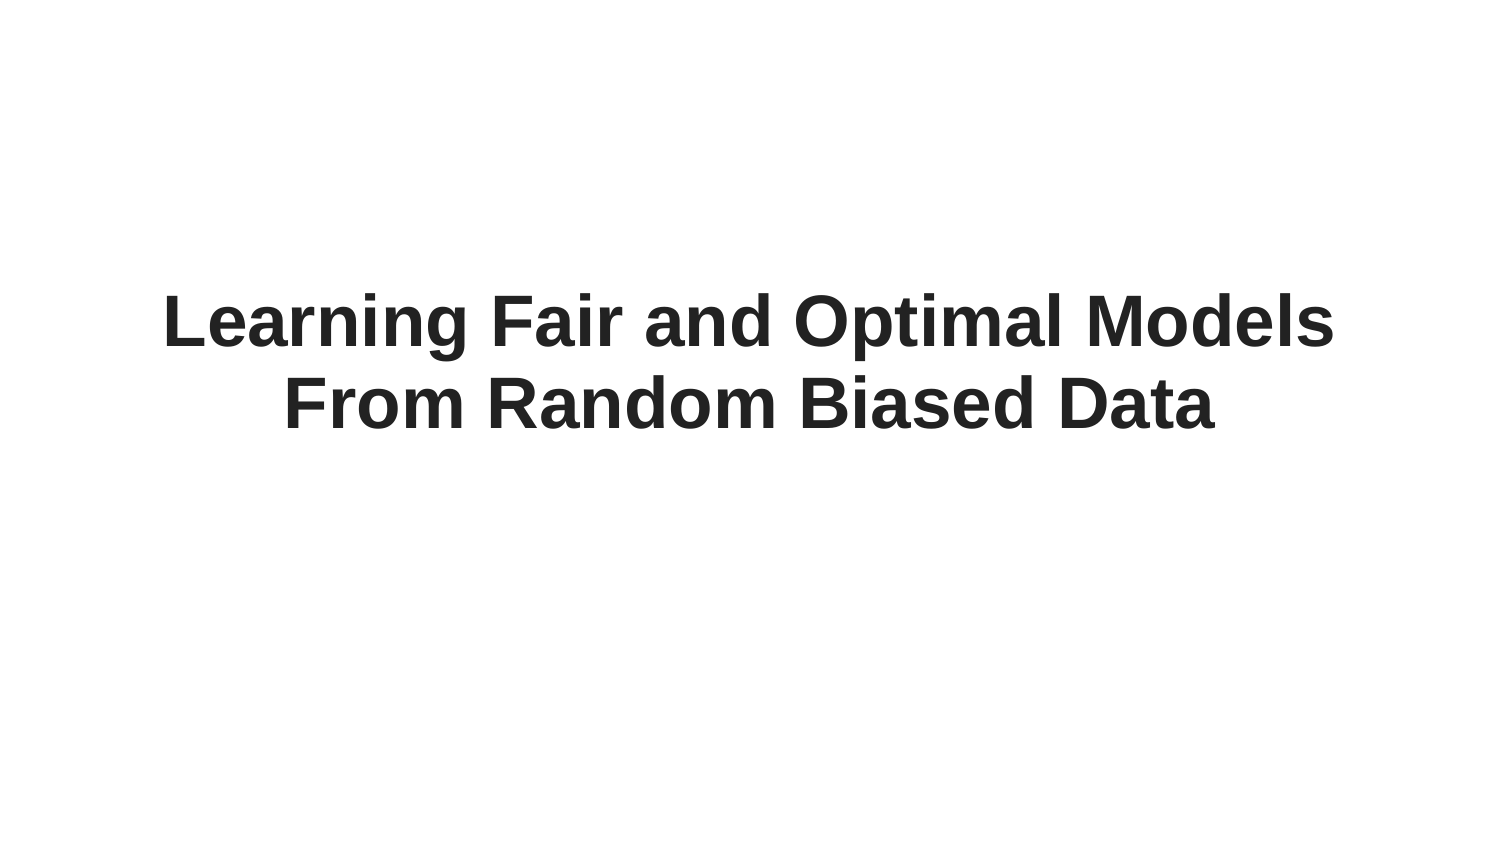

# Learning Fair and Optimal Models From Random Biased Data